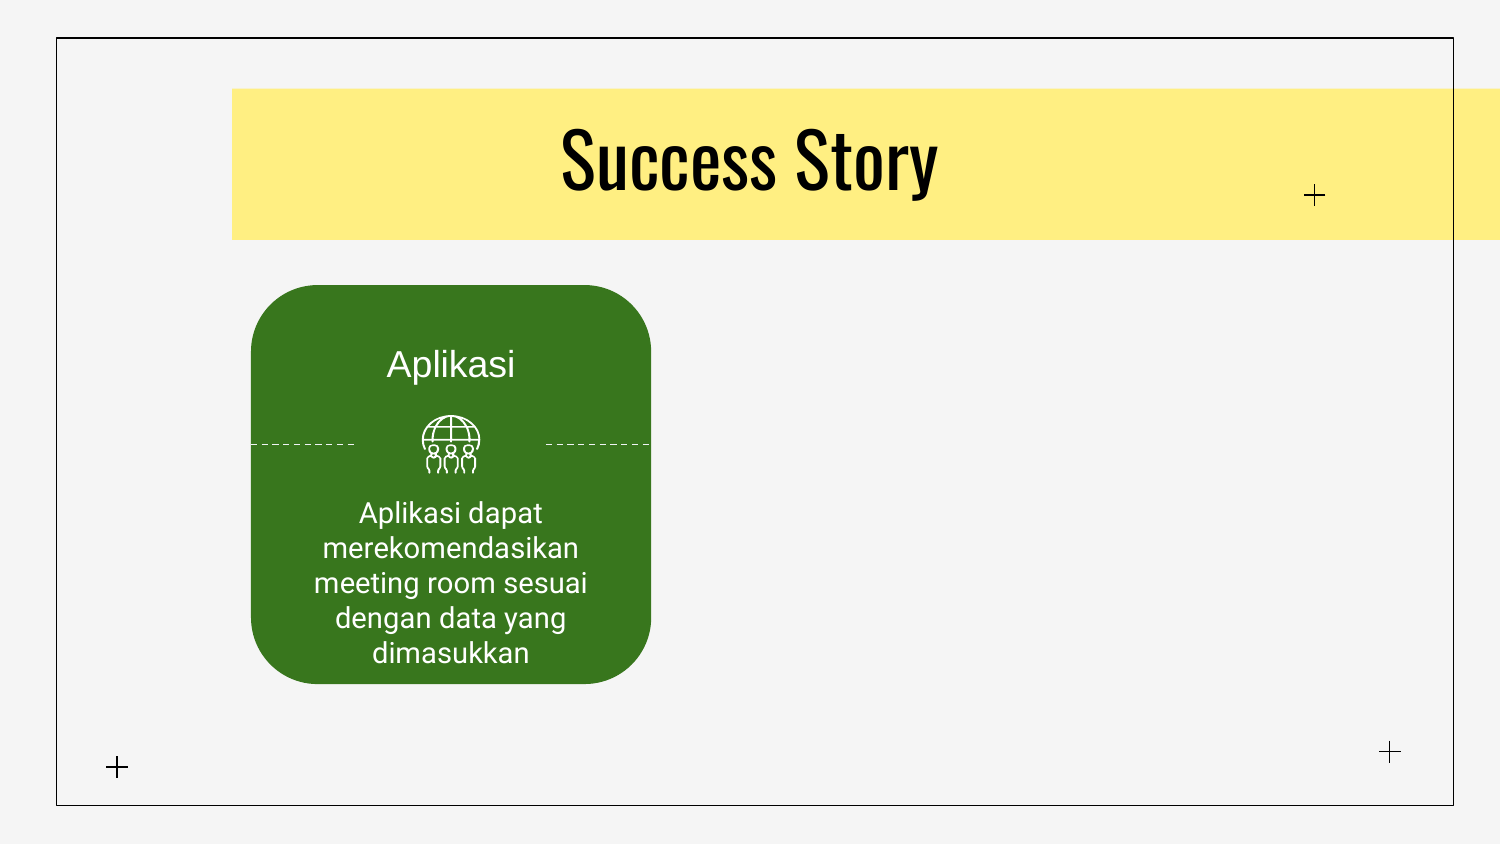

# Success Story

Aplikasi

Aplikasi dapat merekomendasikan meeting room sesuai dengan data yang dimasukkan